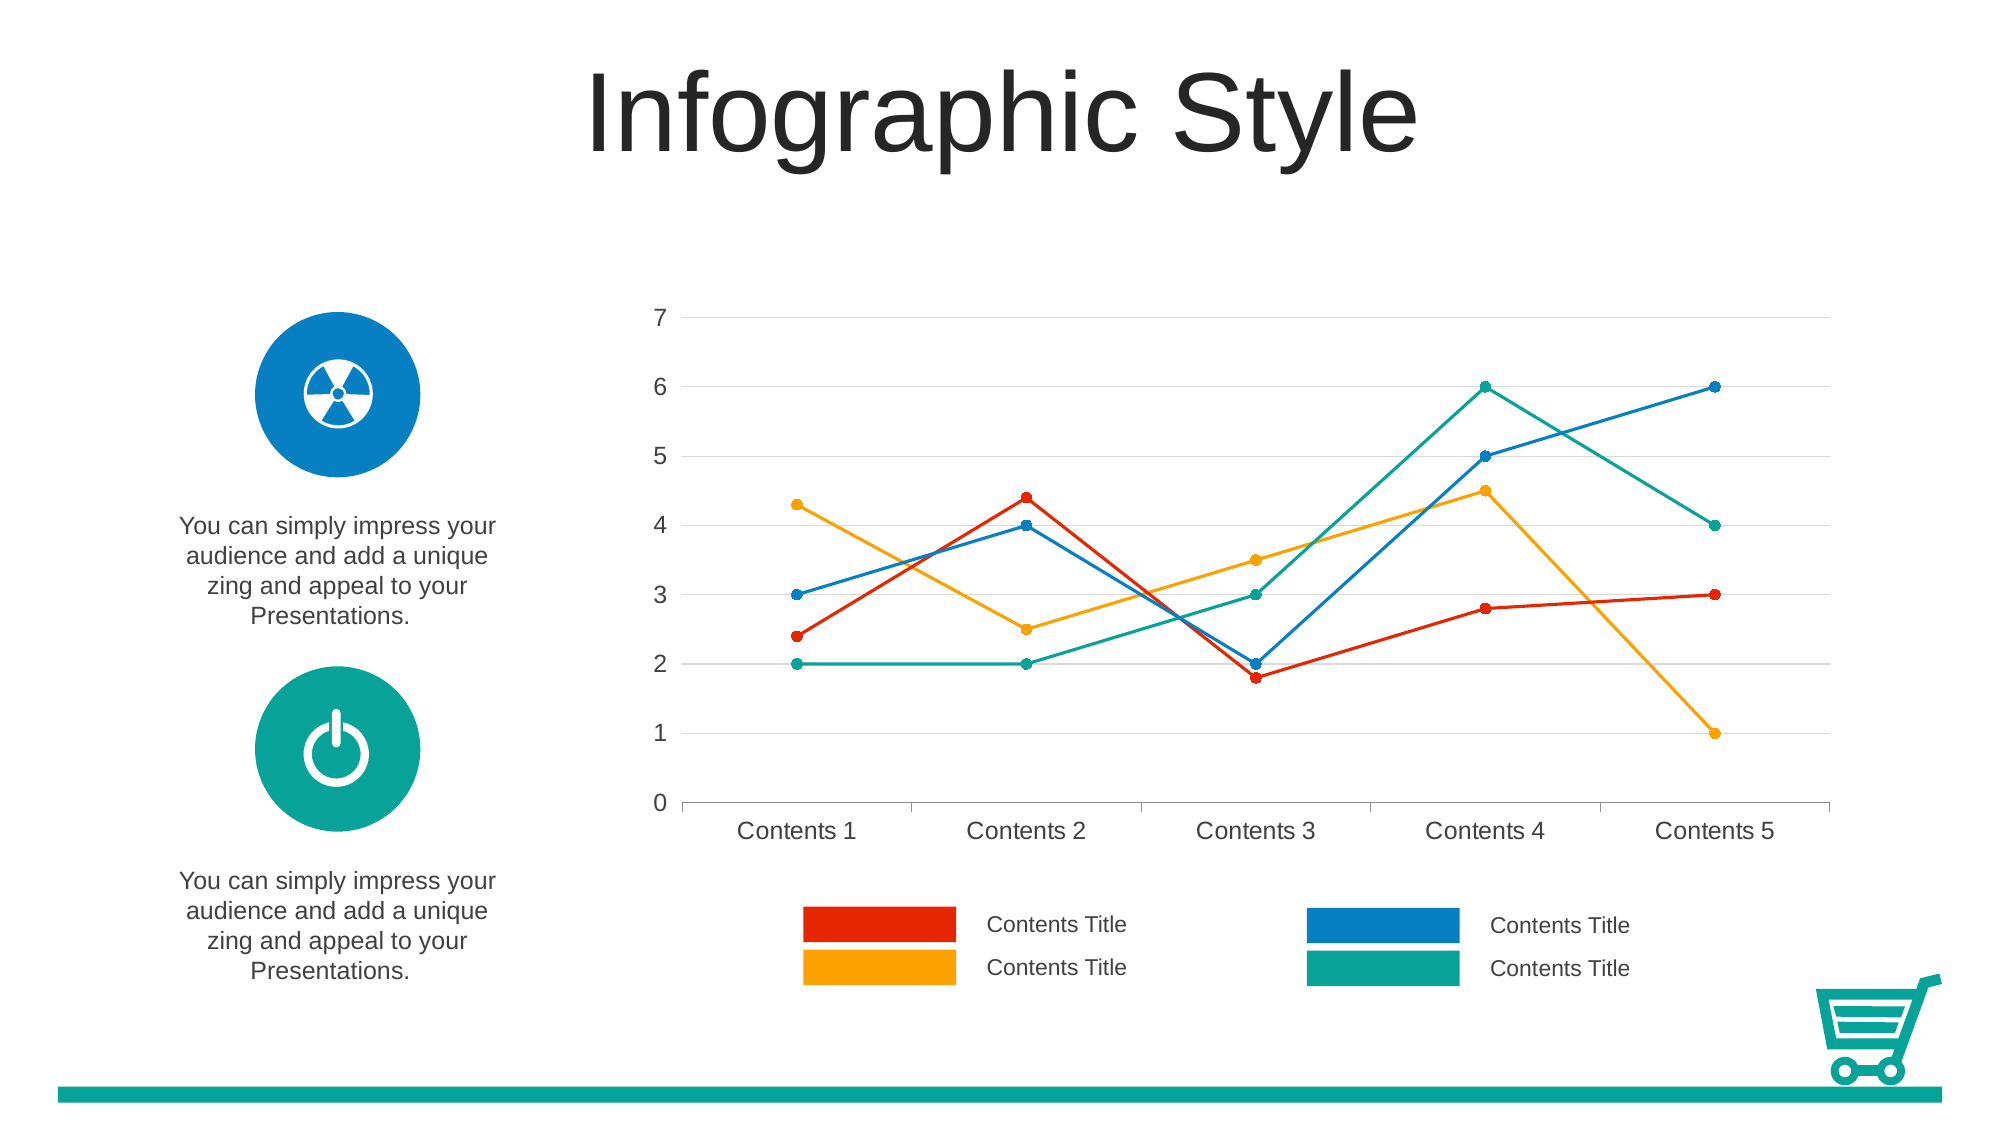

Infographic Style

### Chart

| Category | Series 1 | Series 2 | Series 3 | Series 4 |
|---|---|---|---|---|
| Contents 1 | 4.3 | 2.4 | 2.0 | 3.0 |
| Contents 2 | 2.5 | 4.4 | 2.0 | 4.0 |
| Contents 3 | 3.5 | 1.8 | 3.0 | 2.0 |
| Contents 4 | 4.5 | 2.8 | 6.0 | 5.0 |
| Contents 5 | 1.0 | 3.0 | 4.0 | 6.0 |
You can simply impress your audience and add a unique zing and appeal to your Presentations.

You can simply impress your audience and add a unique zing and appeal to your Presentations.

Contents Title

Contents Title

Contents Title

Contents Title